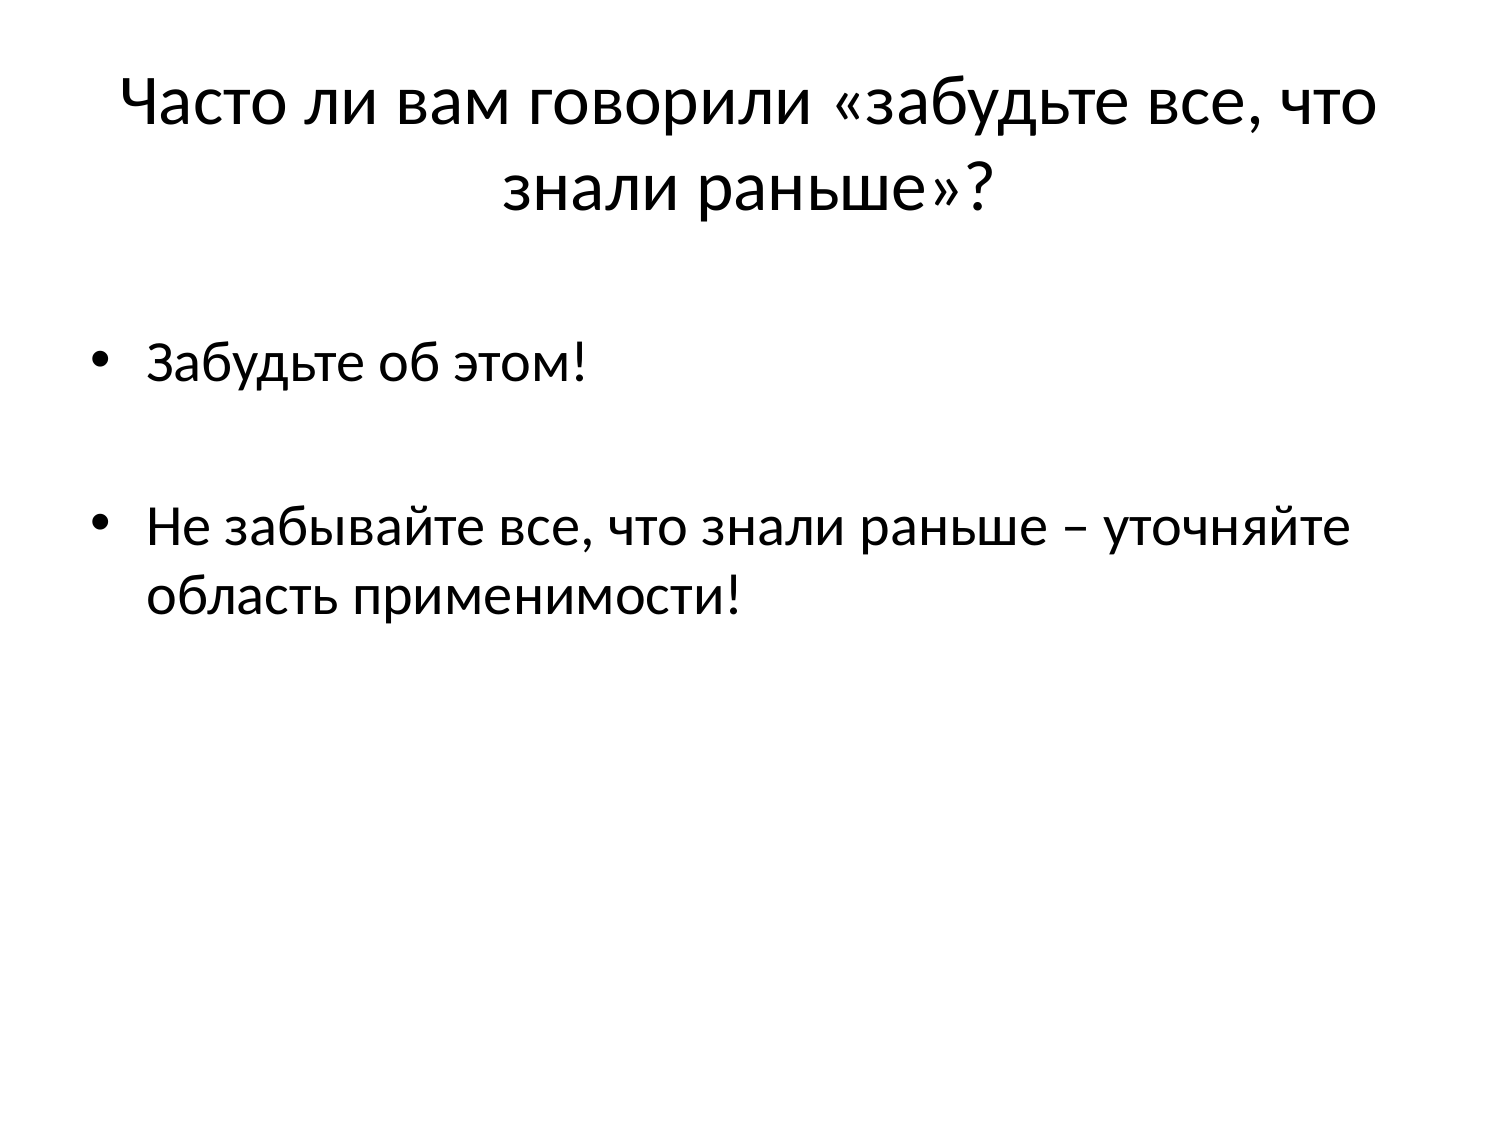

# Часто ли вам говорили «забудьте все, что знали раньше»?
Забудьте об этом!

Не забывайте все, что знали раньше – уточняйте область применимости!